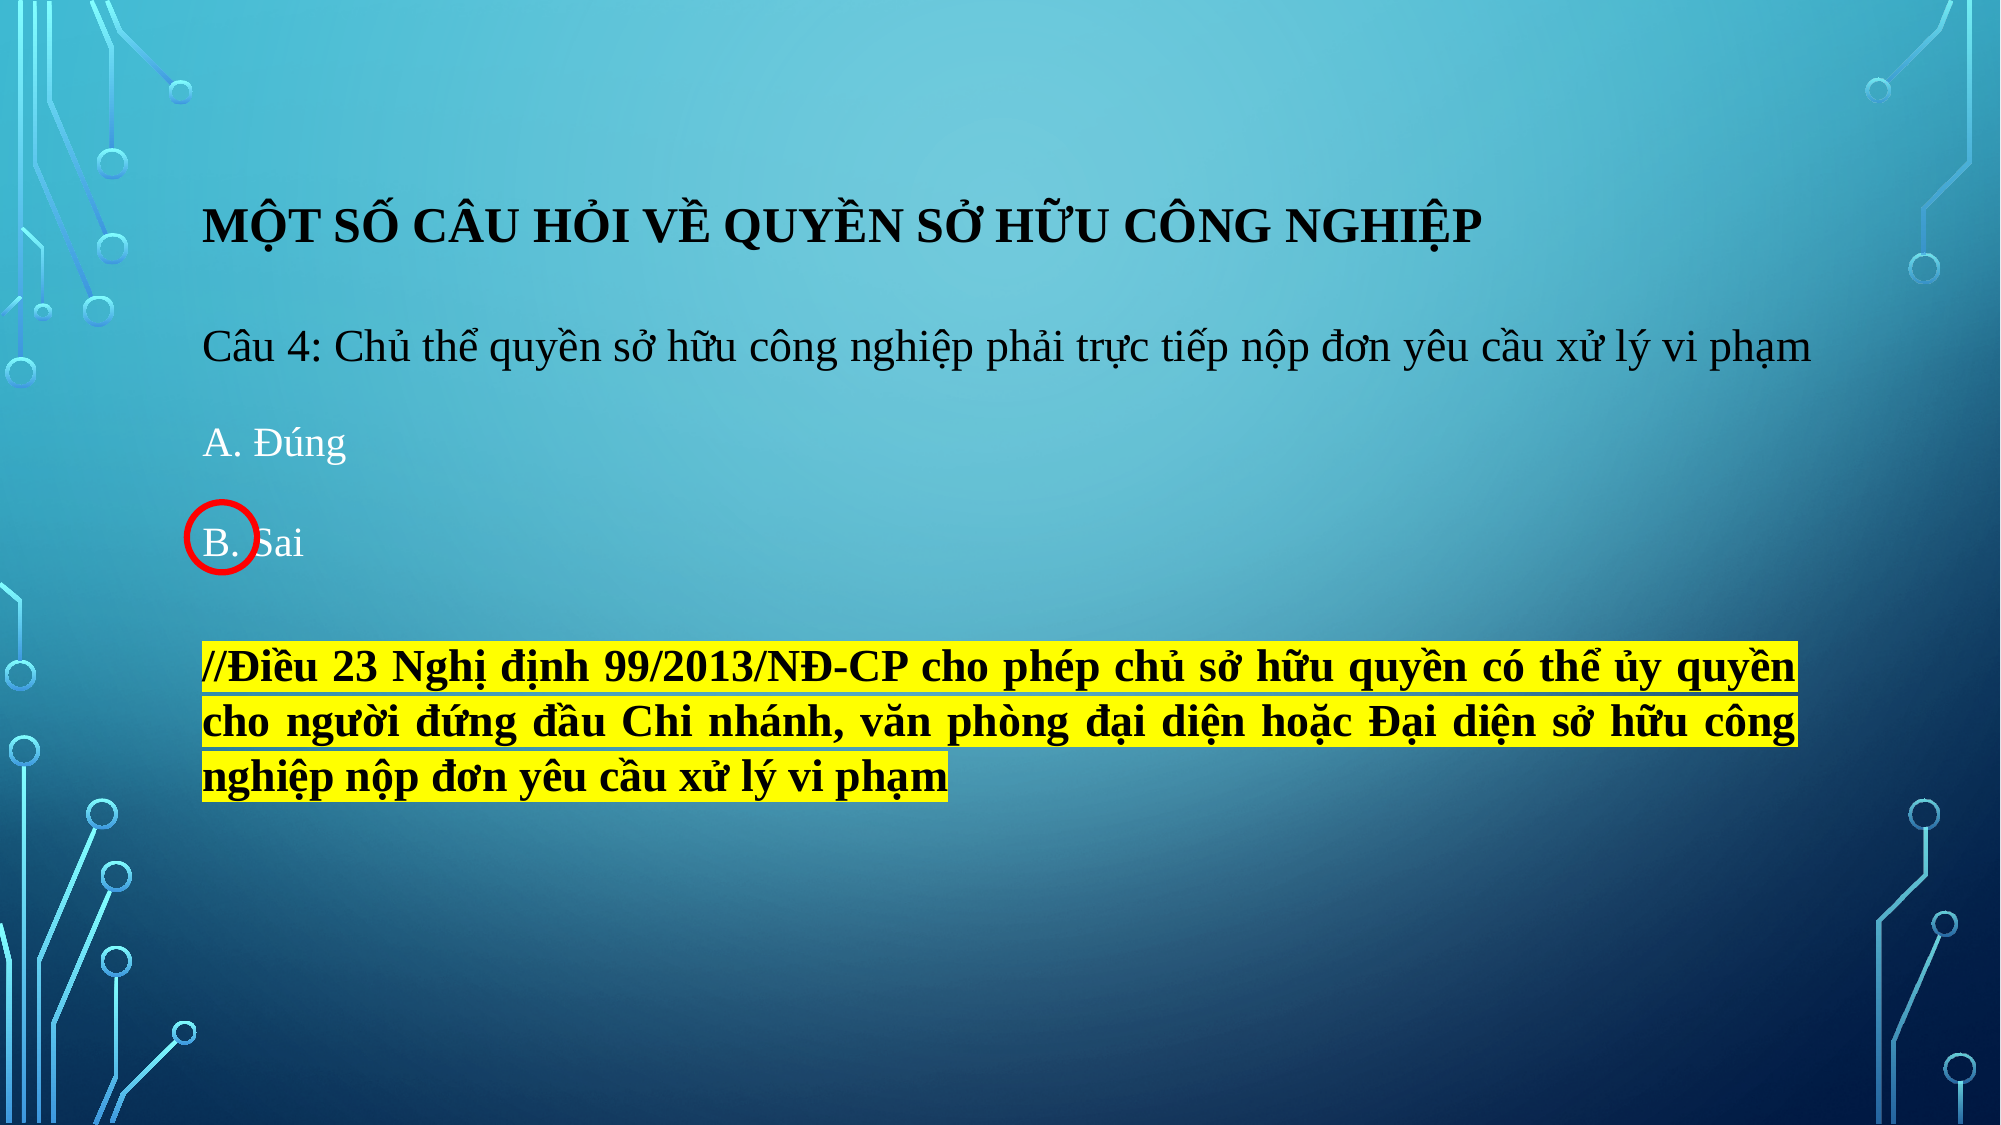

# Một số câu hỏi về quyền sở hữu công nghiệp
Câu 4: Chủ thể quyền sở hữu công nghiệp phải trực tiếp nộp đơn yêu cầu xử lý vi phạm
A. Đúng

B. Sai

//Điều 23 Nghị định 99/2013/NĐ-CP cho phép chủ sở hữu quyền có thể ủy quyền cho người đứng đầu Chi nhánh, văn phòng đại diện hoặc Đại diện sở hữu công nghiệp nộp đơn yêu cầu xử lý vi phạm